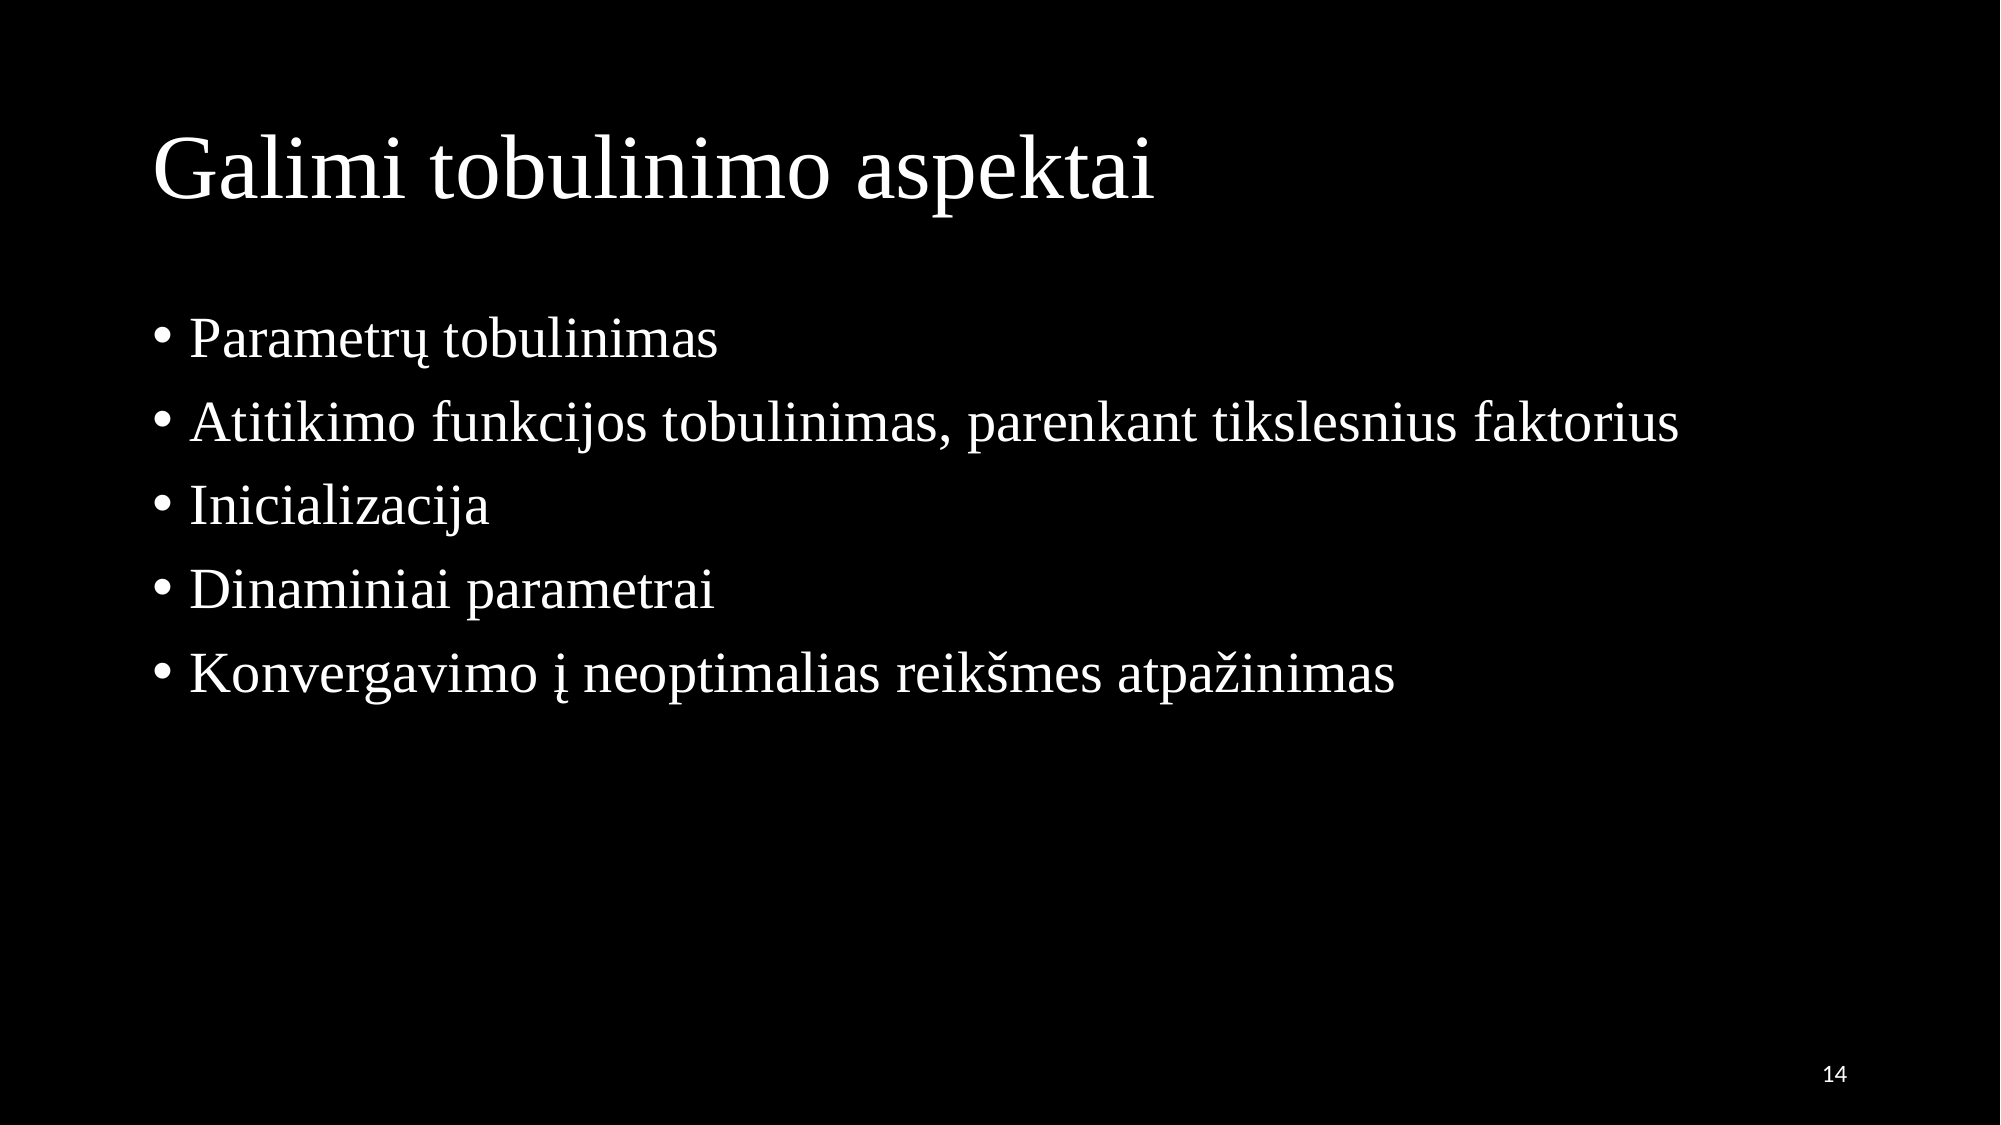

# Galimi tobulinimo aspektai
Parametrų tobulinimas
Atitikimo funkcijos tobulinimas, parenkant tikslesnius faktorius
Inicializacija
Dinaminiai parametrai
Konvergavimo į neoptimalias reikšmes atpažinimas
14